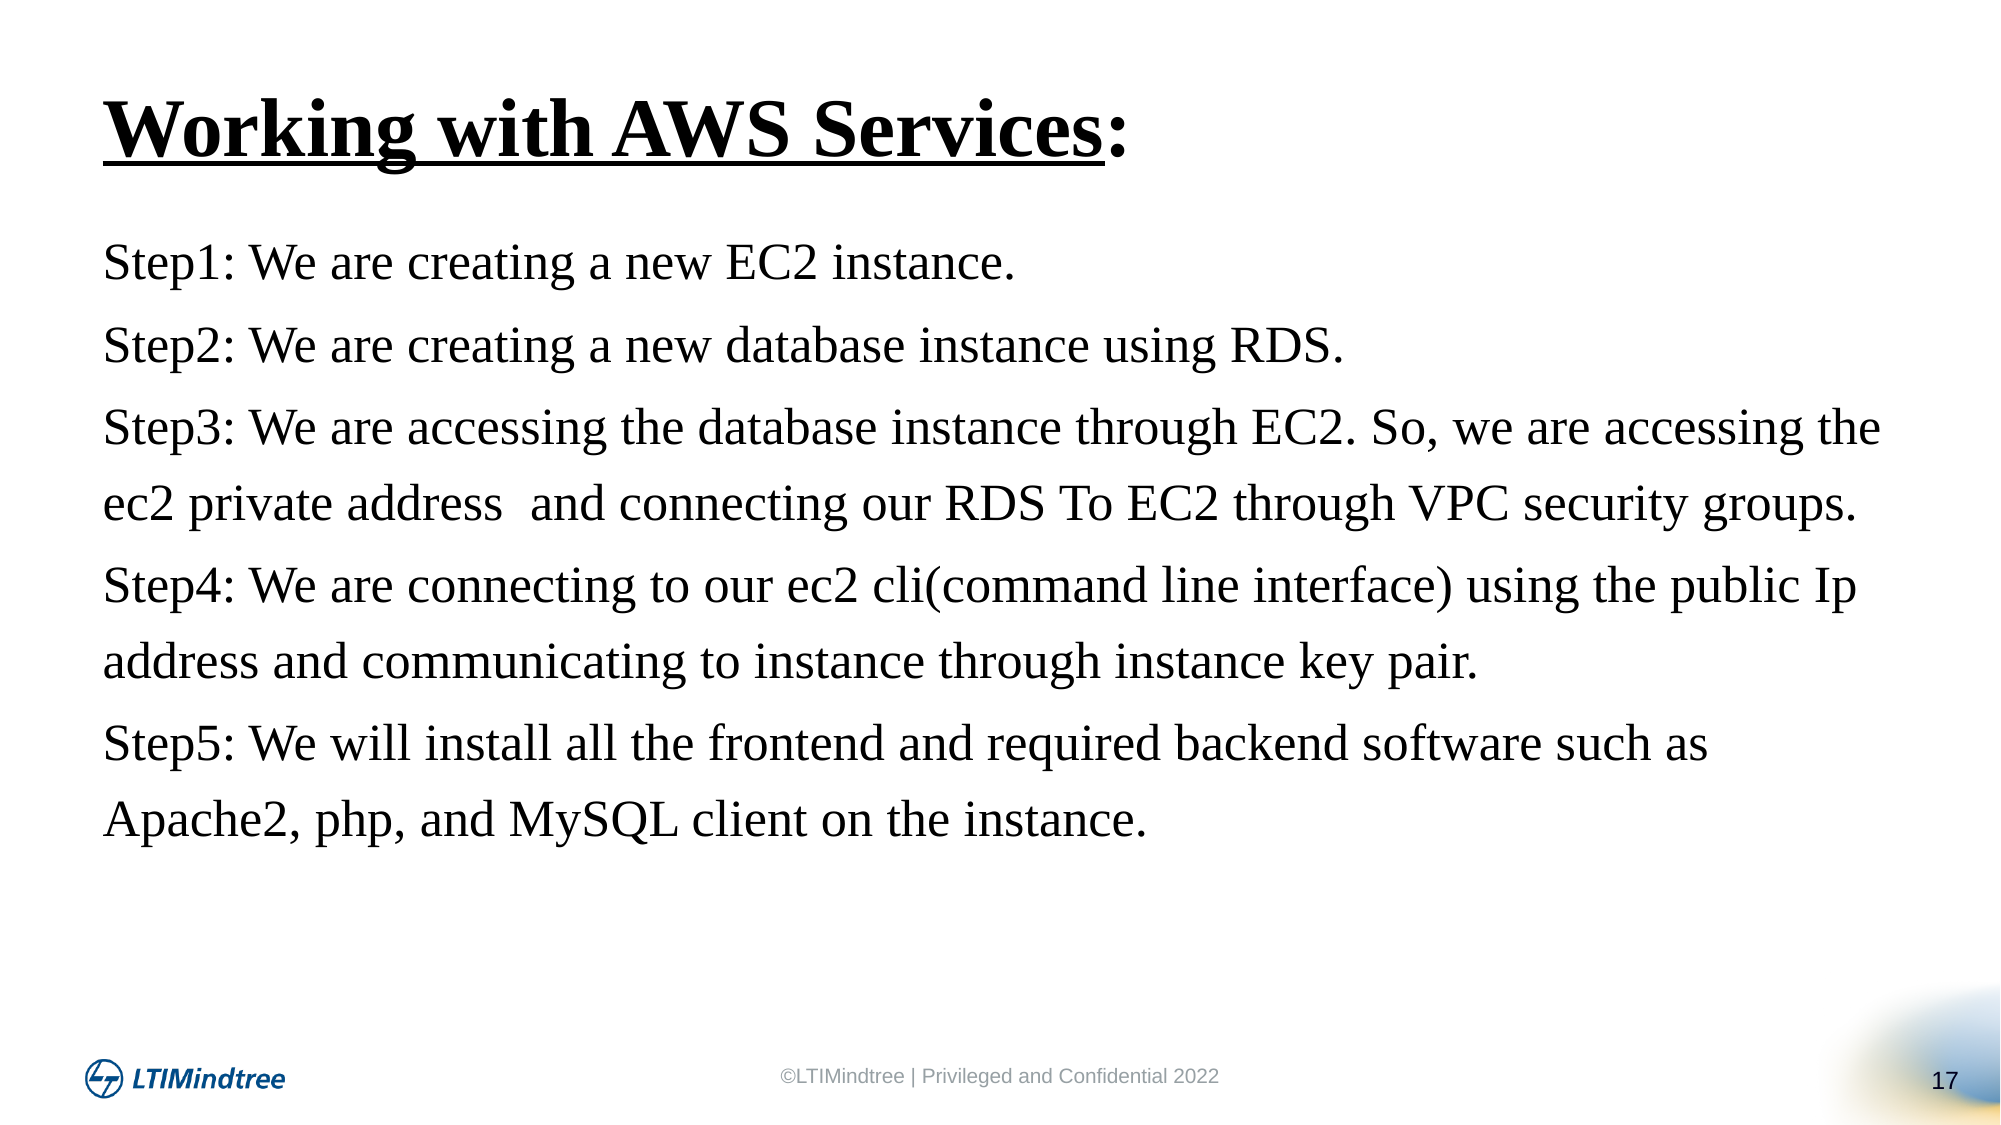

Working with AWS Services:
Step1: We are creating a new EC2 instance.
Step2: We are creating a new database instance using RDS.
Step3: We are accessing the database instance through EC2. So, we are accessing the ec2 private address  and connecting our RDS To EC2 through VPC security groups.
Step4: We are connecting to our ec2 cli(command line interface) using the public Ip address and communicating to instance through instance key pair.
Step5: We will install all the frontend and required backend software such as Apache2, php, and MySQL client on the instance.